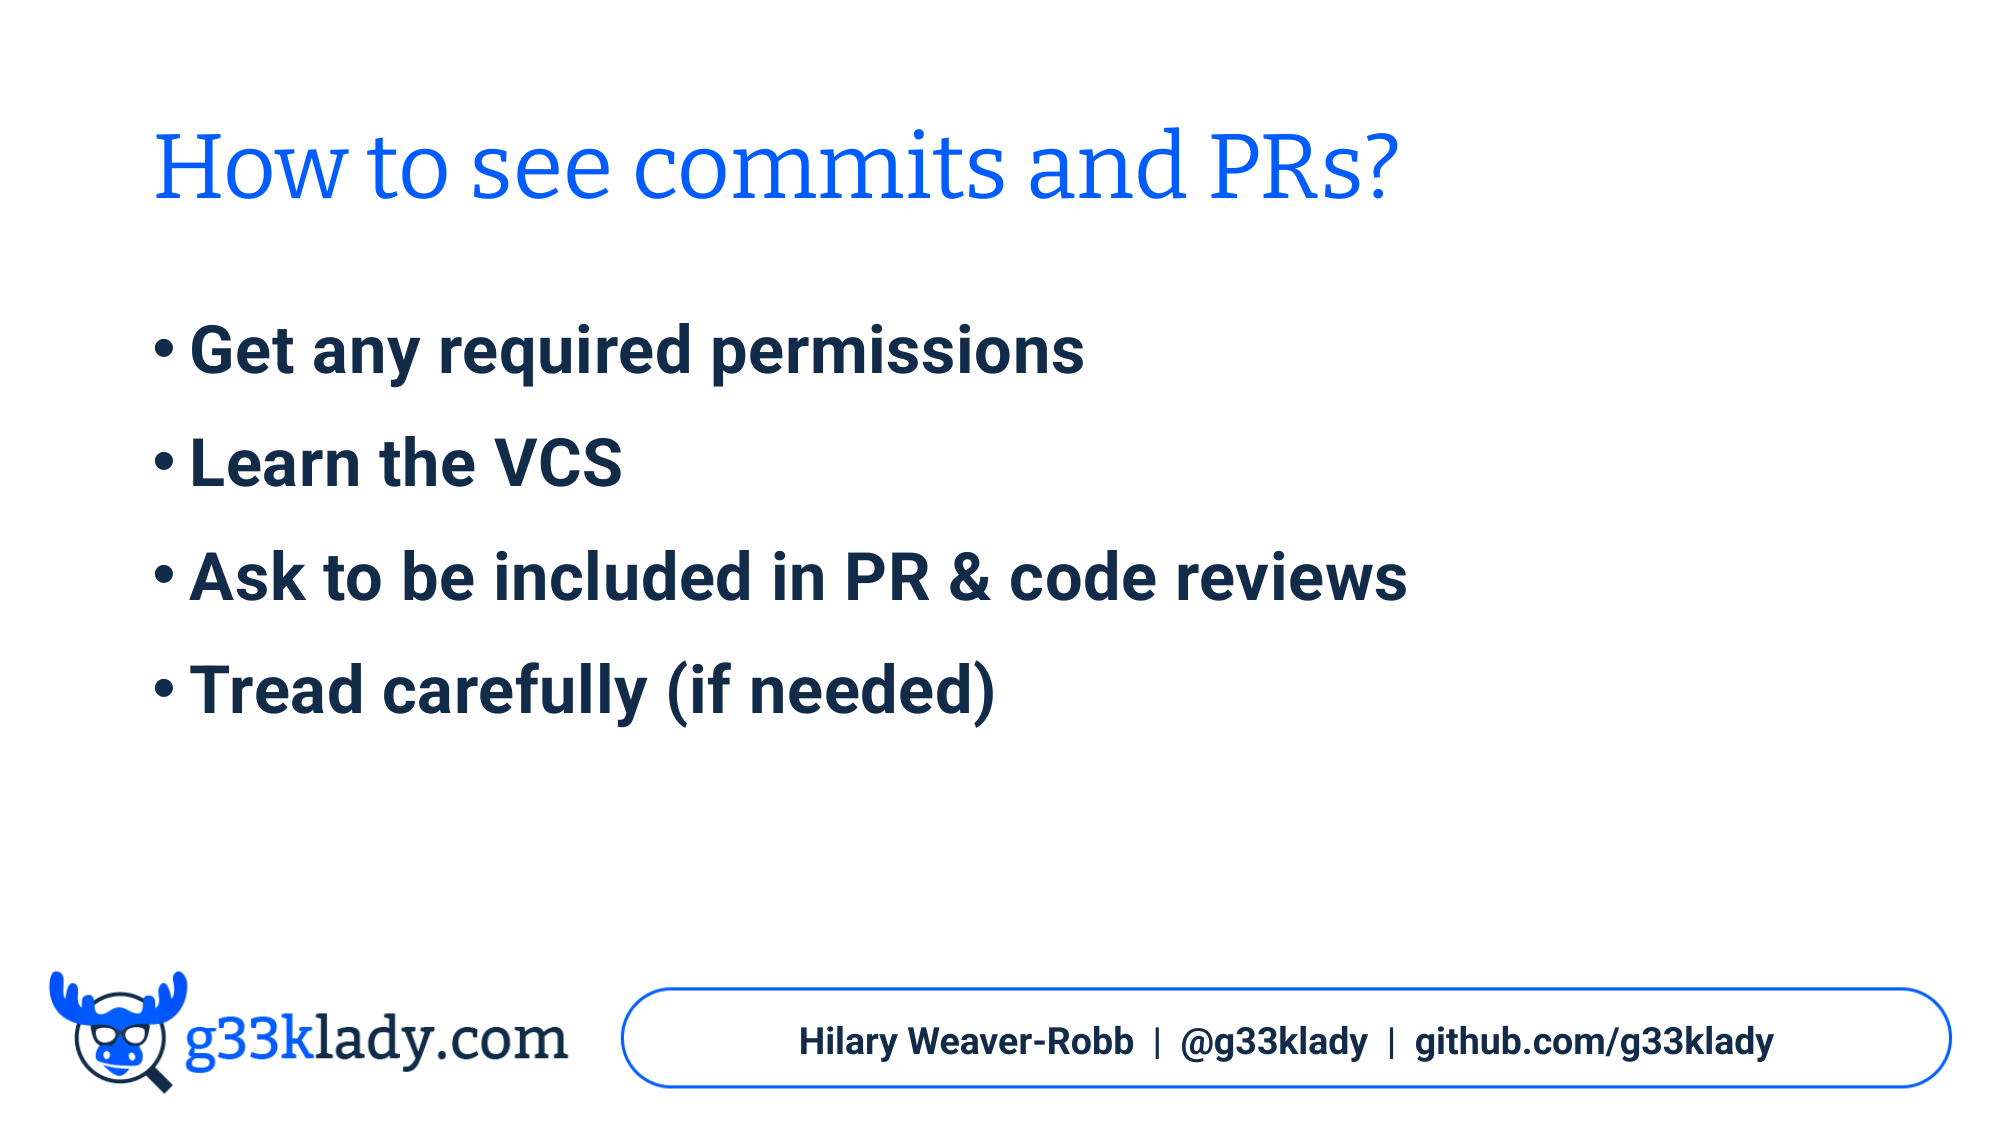

# How to see commits and PRs?
Get any required permissions
Learn the VCS
Ask to be included in PR & code reviews
Tread carefully (if needed)

Hilary Weaver-Robb  |  @g33klady  |  github.com/g33klady